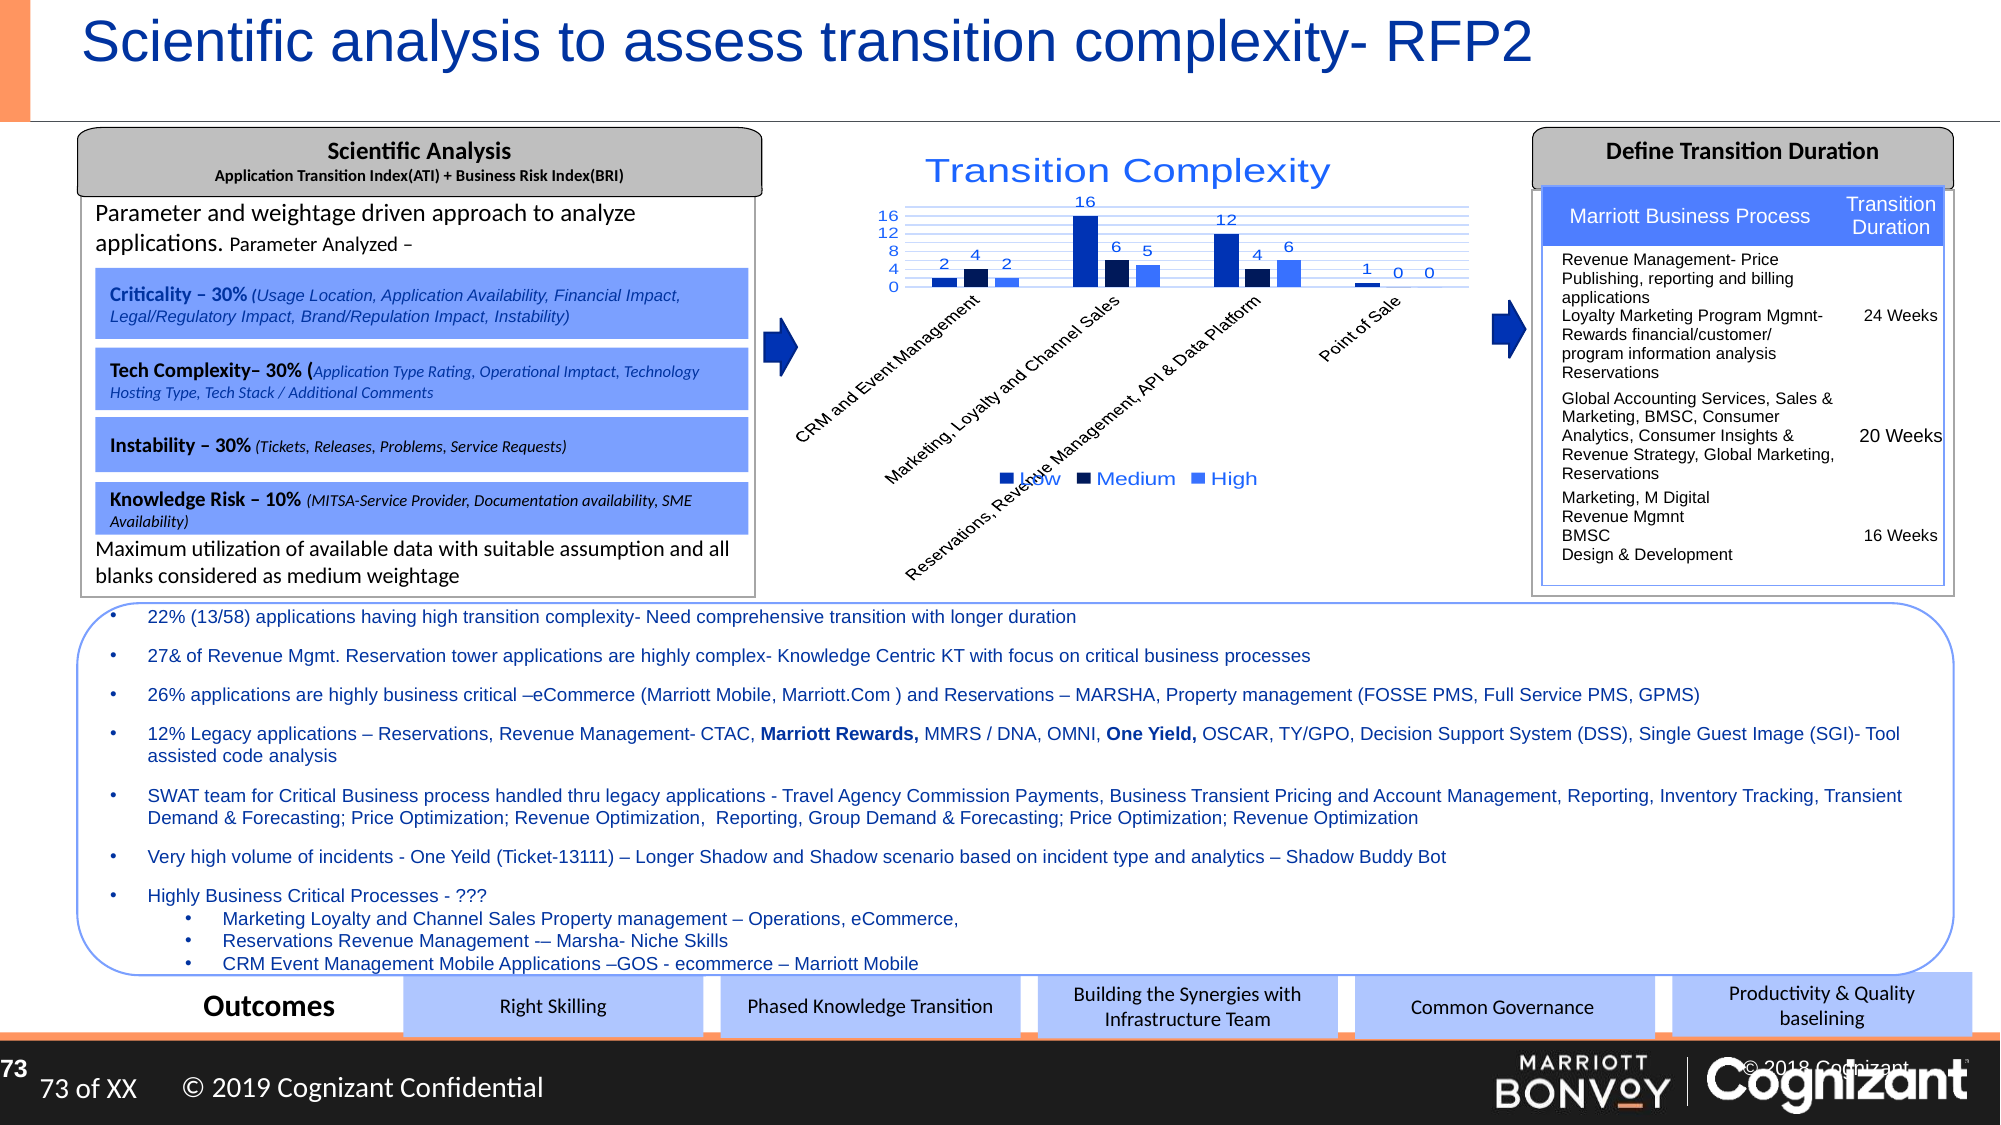

# Scientific analysis to assess transition complexity- RFP2
Scientific Analysis
Application Transition Index(ATI) + Business Risk Index(BRI)
Define Transition Duration

### Chart: Transition Complexity

| Category | Low | Medium | High |
|---|---|---|---|
| CRM and Event Management | 2.0 | 4.0 | 2.0 |
| Marketing, Loyalty and Channel Sales | 16.0 | 6.0 | 5.0 |
| Reservations, Revenue Management, API & Data Platform | 12.0 | 4.0 | 6.0 |
| Point of Sale | 1.0 | 0.0 | 0.0 |
| Marriott Business Process | Transition Duration |
| --- | --- |
| Revenue Management- Price Publishing, reporting and billing applications Loyalty Marketing Program Mgmnt- Rewards financial/customer/ program information analysis Reservations | 24 Weeks |
| Global Accounting Services, Sales & Marketing, BMSC, Consumer Analytics, Consumer Insights & Revenue Strategy, Global Marketing, Reservations | 20 Weeks |
| Marketing, M Digital Revenue Mgmnt BMSC Design & Development | 16 Weeks |
Parameter and weightage driven approach to analyze applications. Parameter Analyzed –

Maximum utilization of available data with suitable assumption and all blanks considered as medium weightage

Criticality – 30% (Usage Location, Application Availability, Financial Impact, Legal/Regulatory Impact, Brand/Repulation Impact, Instability)

Tech Complexity– 30% (Application Type Rating, Operational Imptact, Technology Hosting Type, Tech Stack / Additional Comments
Instability – 30% (Tickets, Releases, Problems, Service Requests)
Knowledge Risk – 10% (MITSA-Service Provider, Documentation availability, SME Availability)
22% (13/58) applications having high transition complexity- Need comprehensive transition with longer duration
27& of Revenue Mgmt. Reservation tower applications are highly complex- Knowledge Centric KT with focus on critical business processes
26% applications are highly business critical –eCommerce (Marriott Mobile, Marriott.Com ) and Reservations – MARSHA, Property management (FOSSE PMS, Full Service PMS, GPMS)
12% Legacy applications – Reservations, Revenue Management- CTAC, Marriott Rewards, MMRS / DNA, OMNI, One Yield, OSCAR, TY/GPO, Decision Support System (DSS), Single Guest Image (SGI)- Tool assisted code analysis
SWAT team for Critical Business process handled thru legacy applications - Travel Agency Commission Payments, Business Transient Pricing and Account Management, Reporting, Inventory Tracking, Transient Demand & Forecasting; Price Optimization; Revenue Optimization,  Reporting, Group Demand & Forecasting; Price Optimization; Revenue Optimization
Very high volume of incidents - One Yeild (Ticket-13111) – Longer Shadow and Shadow scenario based on incident type and analytics – Shadow Buddy Bot
Highly Business Critical Processes - ???
Marketing Loyalty and Channel Sales Property management – Operations, eCommerce,
Reservations Revenue Management -– Marsha- Niche Skills
CRM Event Management Mobile Applications –GOS - ecommerce – Marriott Mobile
Productivity & Quality baselining
Right Skilling
Phased Knowledge Transition
Building the Synergies with Infrastructure Team
Common Governance
Outcomes
73
© 2018 Cognizant